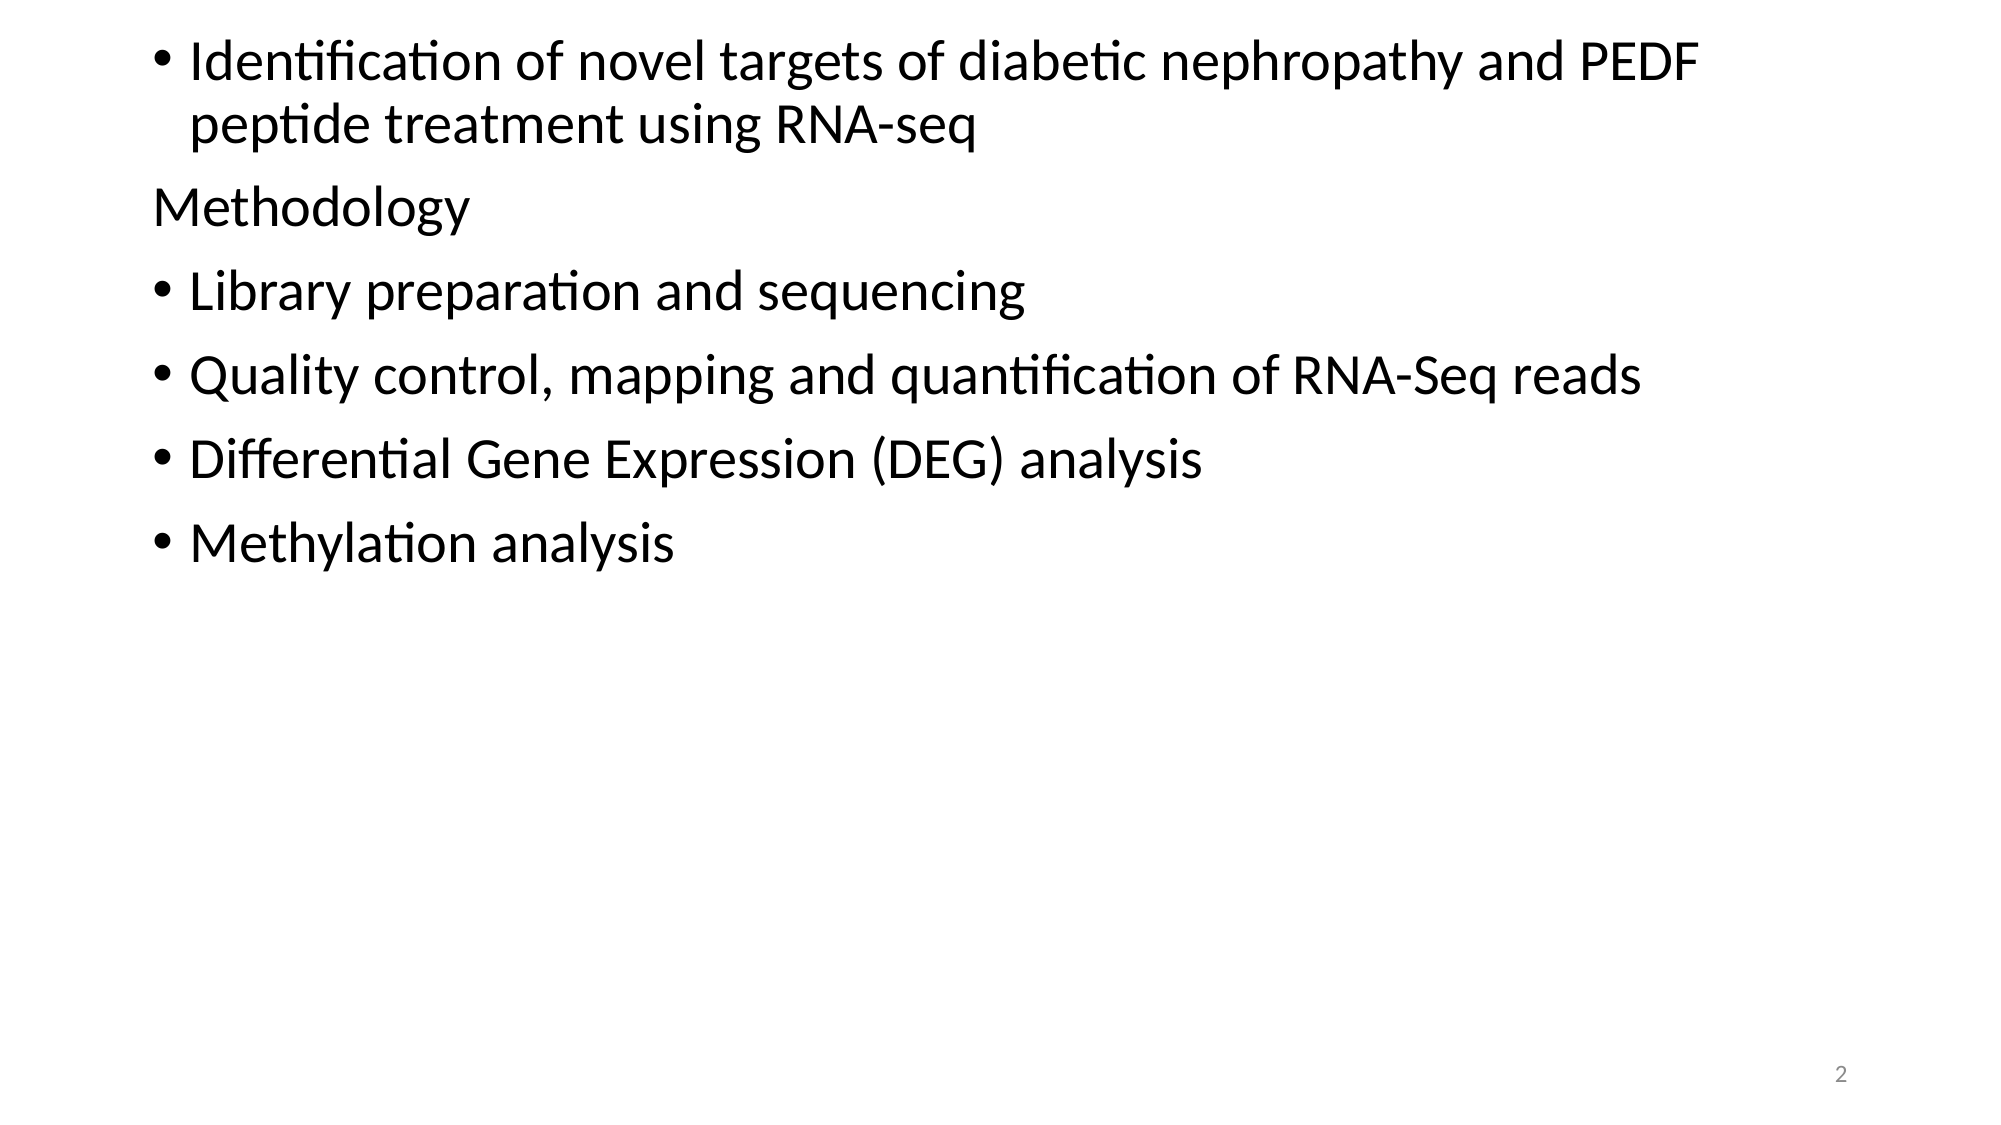

Identification of novel targets of diabetic nephropathy and PEDF peptide treatment using RNA-seq
Methodology
Library preparation and sequencing
Quality control, mapping and quantification of RNA-Seq reads
Differential Gene Expression (DEG) analysis
Methylation analysis
2